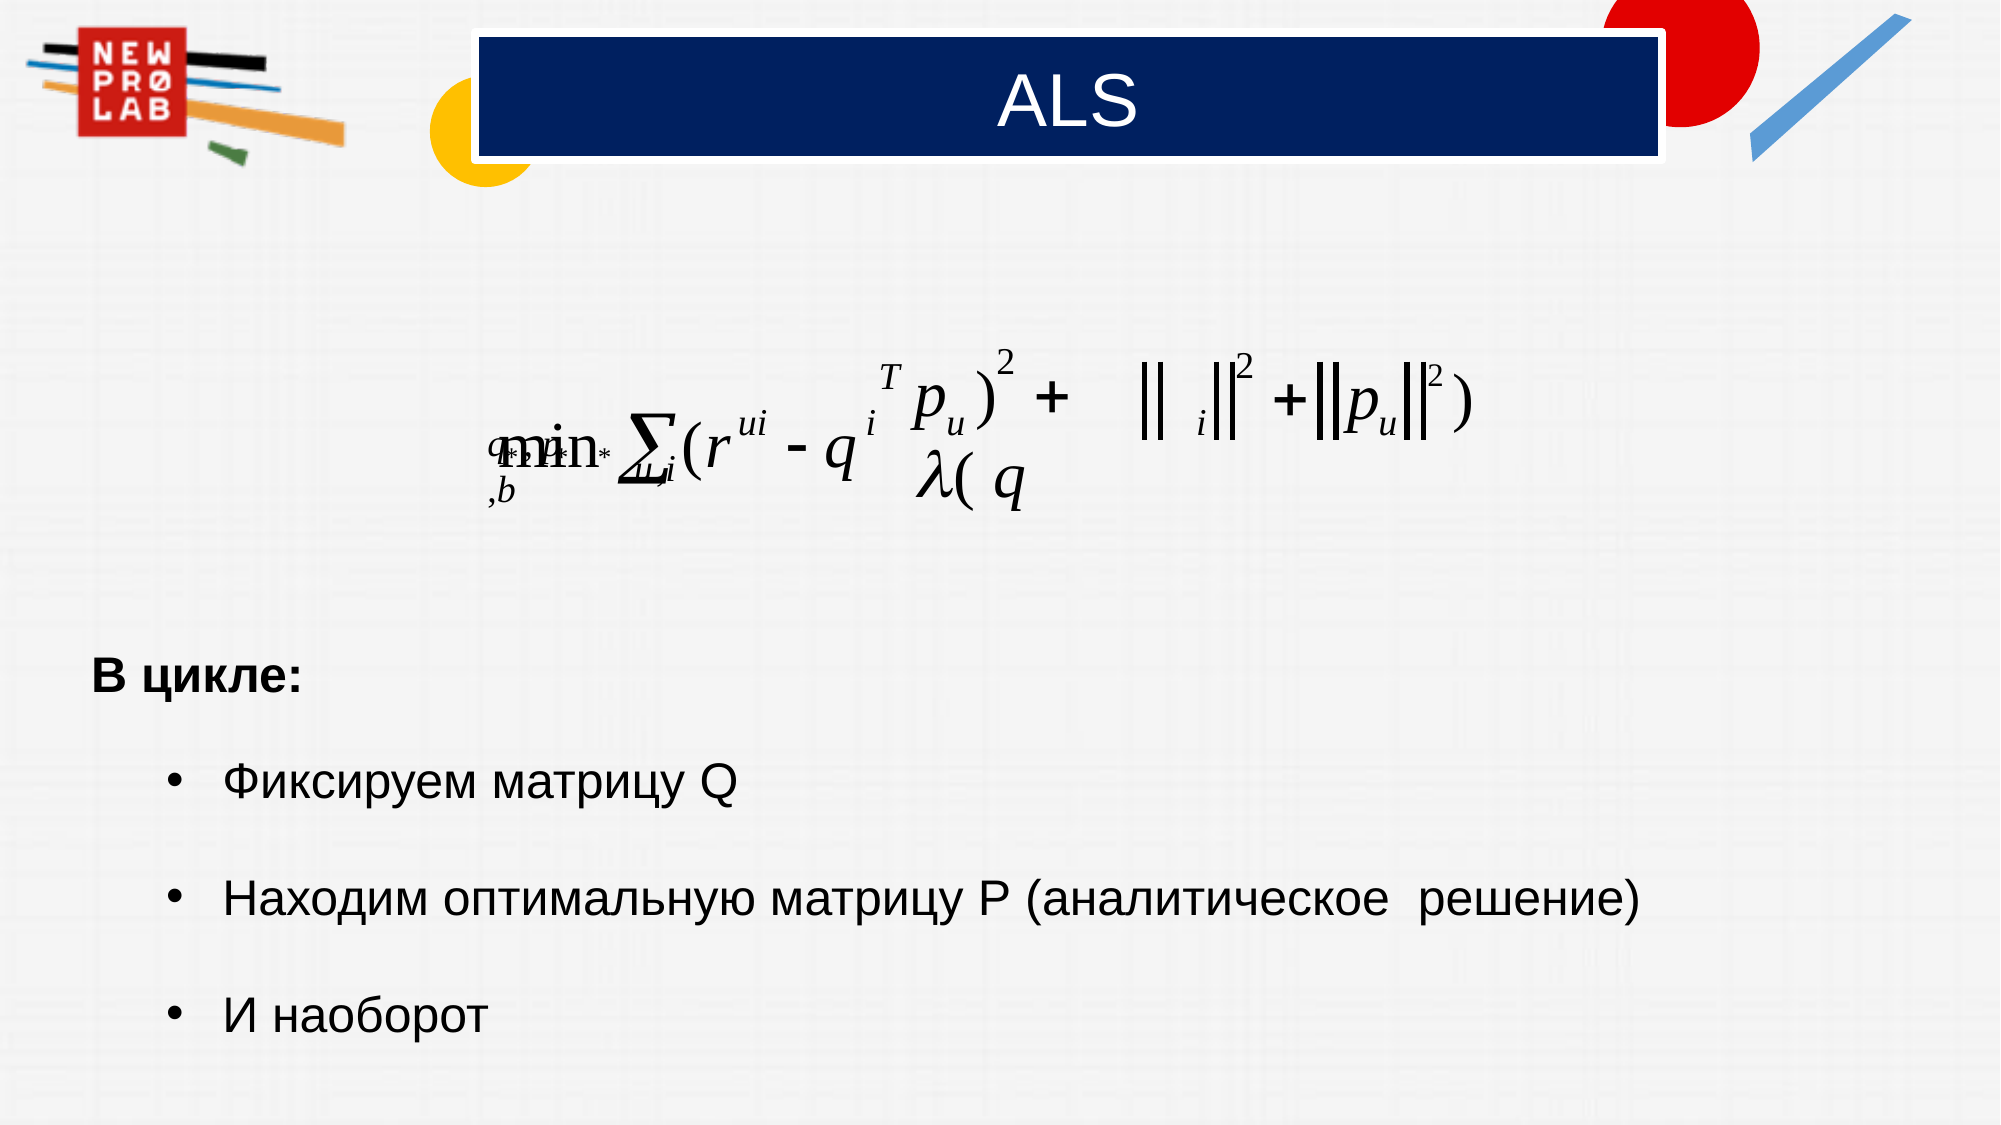

# ALS
min ∑(r	− q
2
2
p	)	+ λ( q
T
+	p	2 )

ui
i
u
i
u
q	, p	,b
*	*	*
u,i
В цикле:
Фиксируем матрицу Q
Находим оптимальную матрицу P (аналитическое  решение)
И наоборот